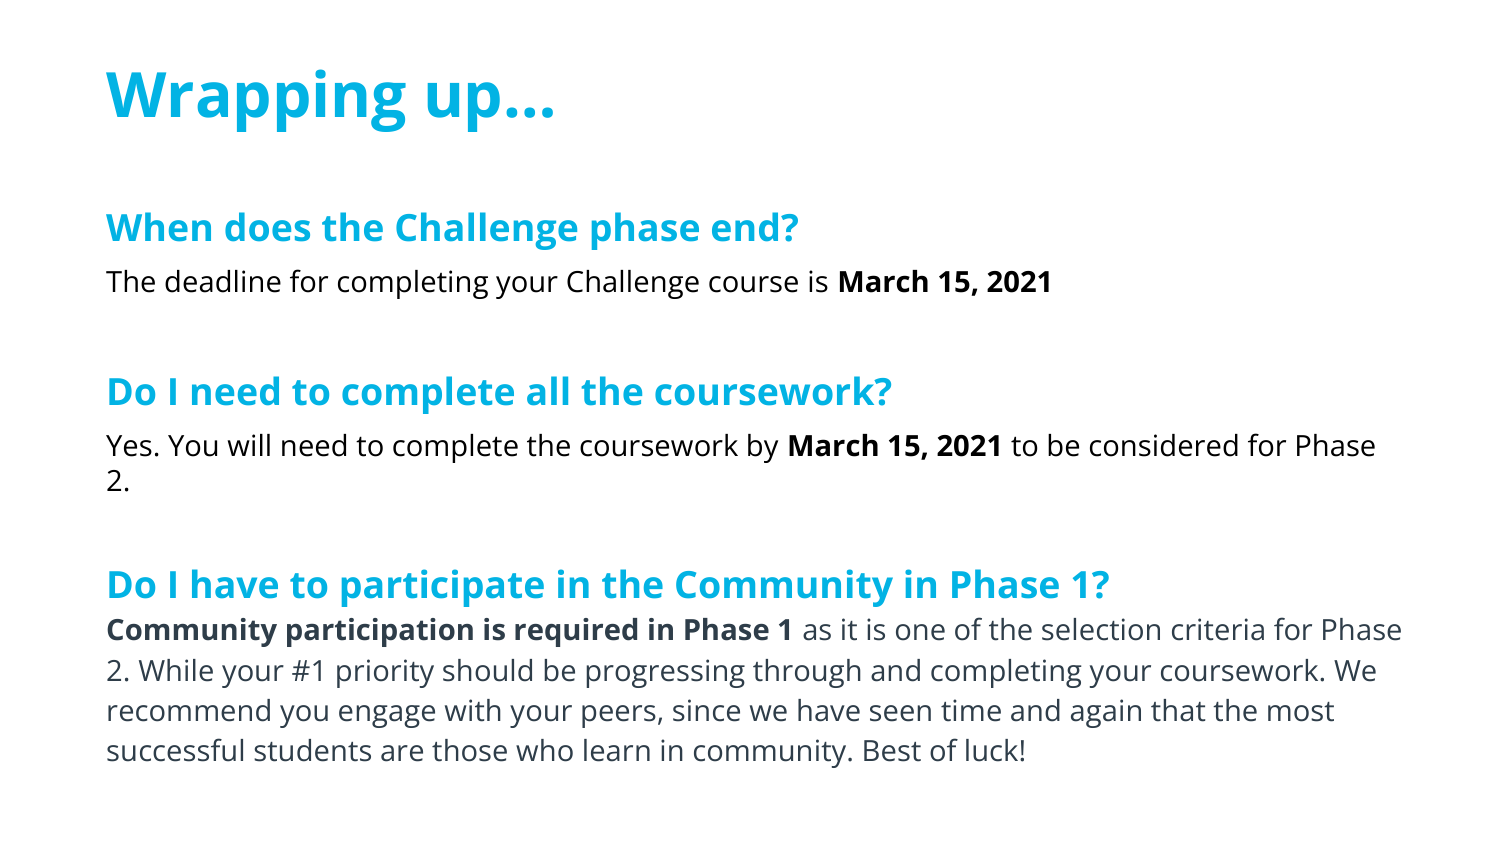

Wrapping up…

When does the Challenge phase end?
The deadline for completing your Challenge course is March 15, 2021

Do I need to complete all the coursework?
Yes. You will need to complete the coursework by March 15, 2021 to be considered for Phase 2.

Do I have to participate in the Community in Phase 1?
Community participation is required in Phase 1 as it is one of the selection criteria for Phase 2. While your #1 priority should be progressing through and completing your coursework. We recommend you engage with your peers, since we have seen time and again that the most successful students are those who learn in community. Best of luck!